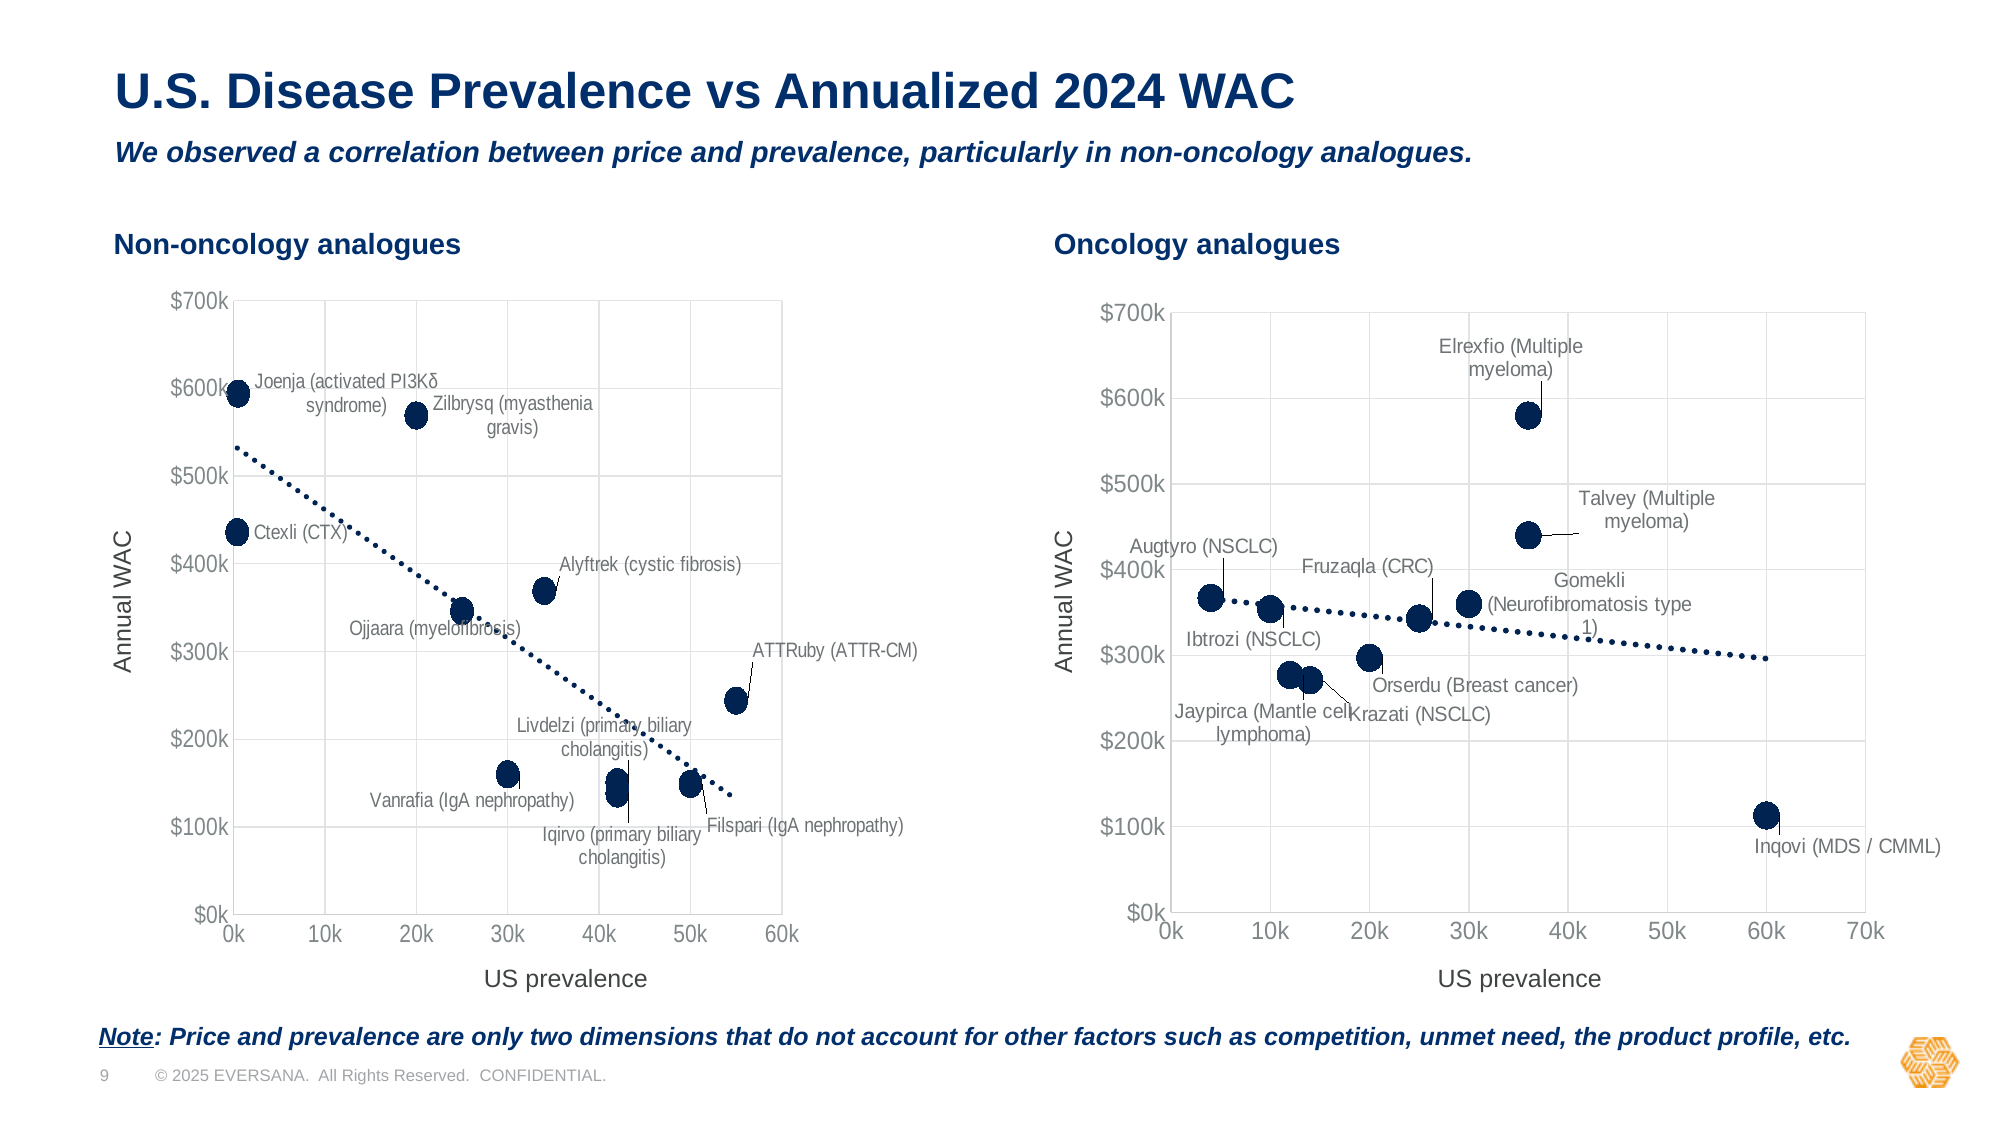

# U.S. Disease Prevalence vs Annualized 2024 WAC
We observed a correlation between price and prevalence, particularly in non-oncology analogues.
Non-oncology analogues
Oncology analogues

### Chart

| Category | Y-Values |
|---|---|

### Chart

| Category | Y-Values |
|---|---|
Annual WAC
Annual WAC
US prevalence
US prevalence
Note: Price and prevalence are only two dimensions that do not account for other factors such as competition, unmet need, the product profile, etc.